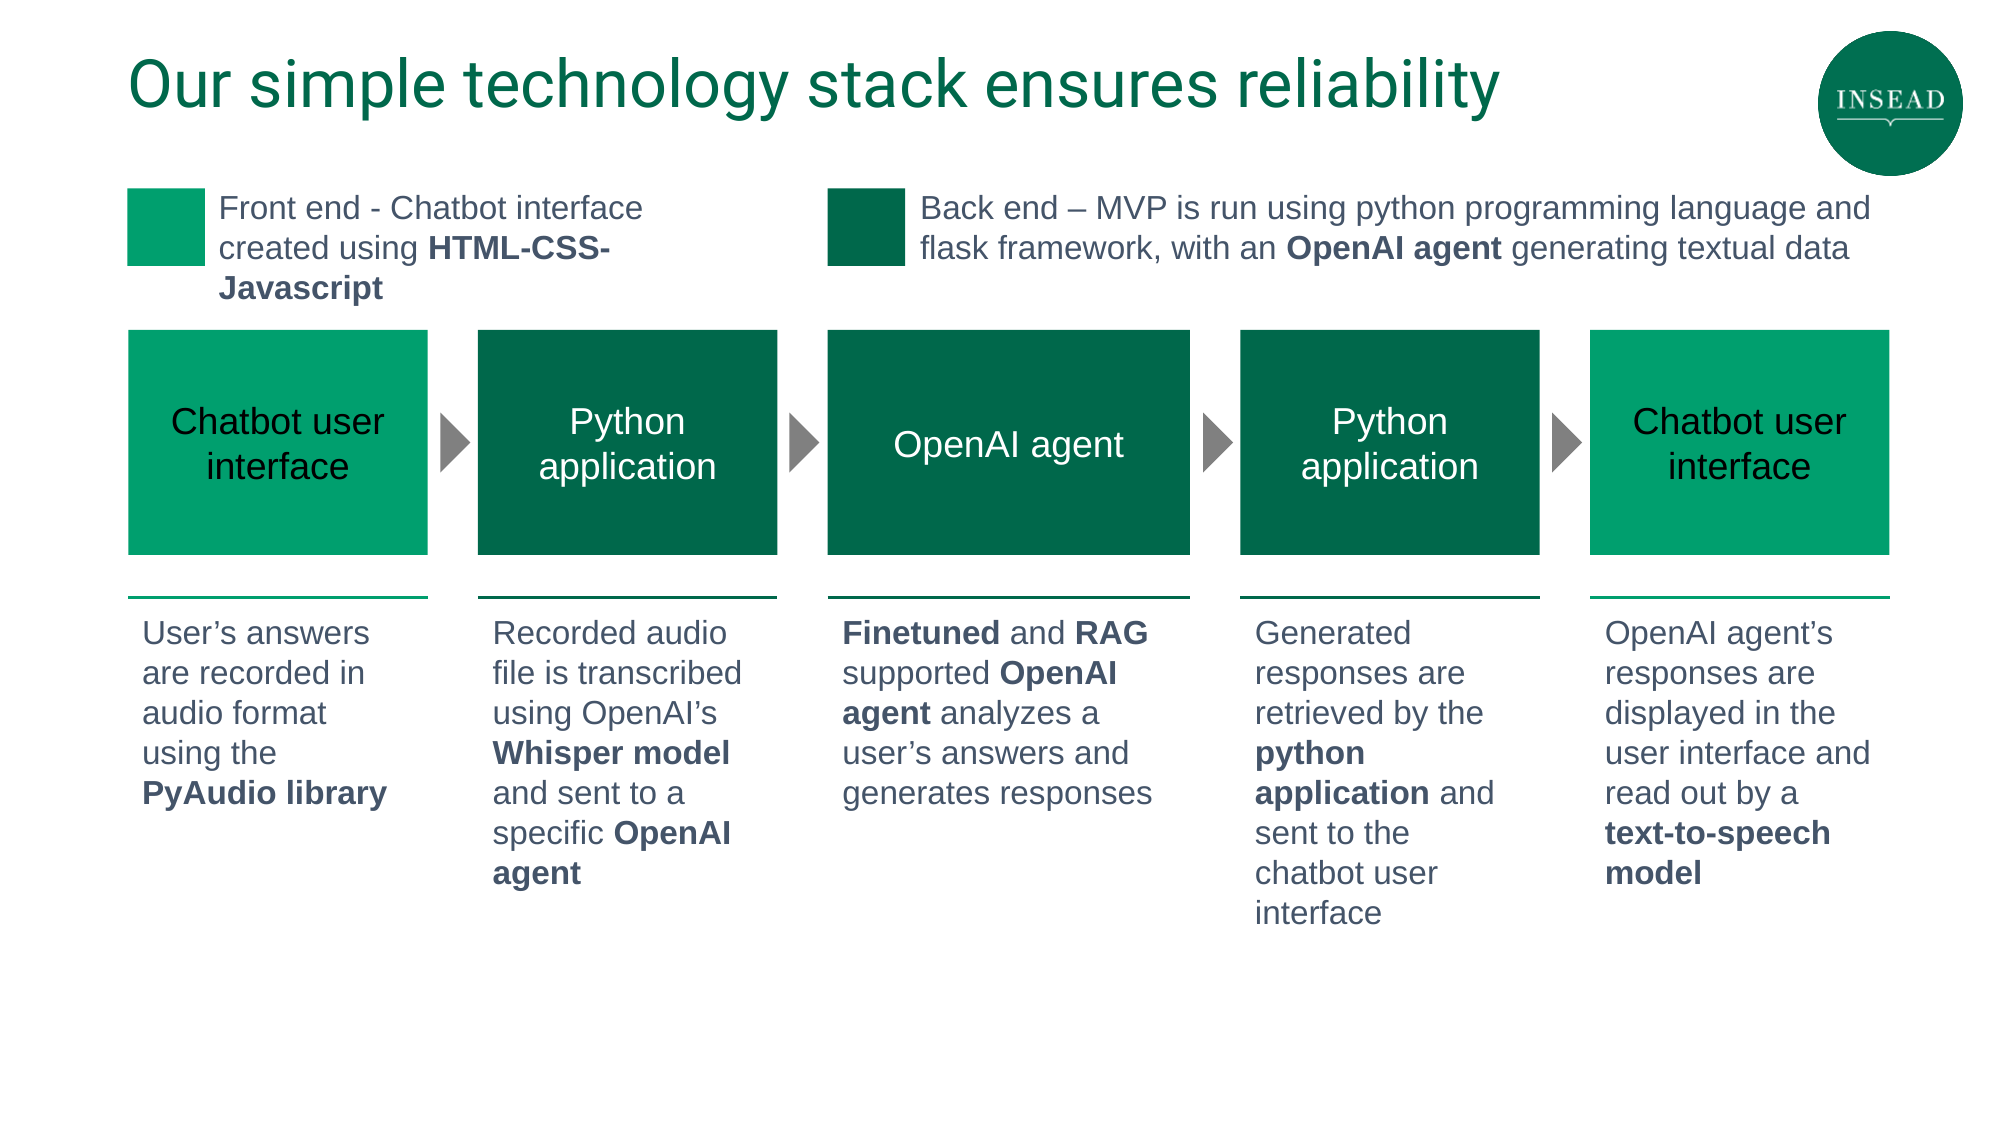

# Our simple technology stack ensures reliability
Front end - Chatbot interface created using HTML-CSS-Javascript

Back end – MVP is run using python programming language and flask framework, with an OpenAI agent generating textual data

Chatbot user interface
User’s answers are recorded in audio format using the PyAudio library
Python application
Recorded audio file is transcribed using OpenAI’s Whisper model and sent to a specific OpenAI agent
OpenAI agent
Finetuned and RAG supported OpenAI agent analyzes a user’s answers and generates responses
Python application
Generated responses are retrieved by the python application and sent to the chatbot user interface
Chatbot user interface
OpenAI agent’s responses are displayed in the user interface and read out by a text-to-speech model